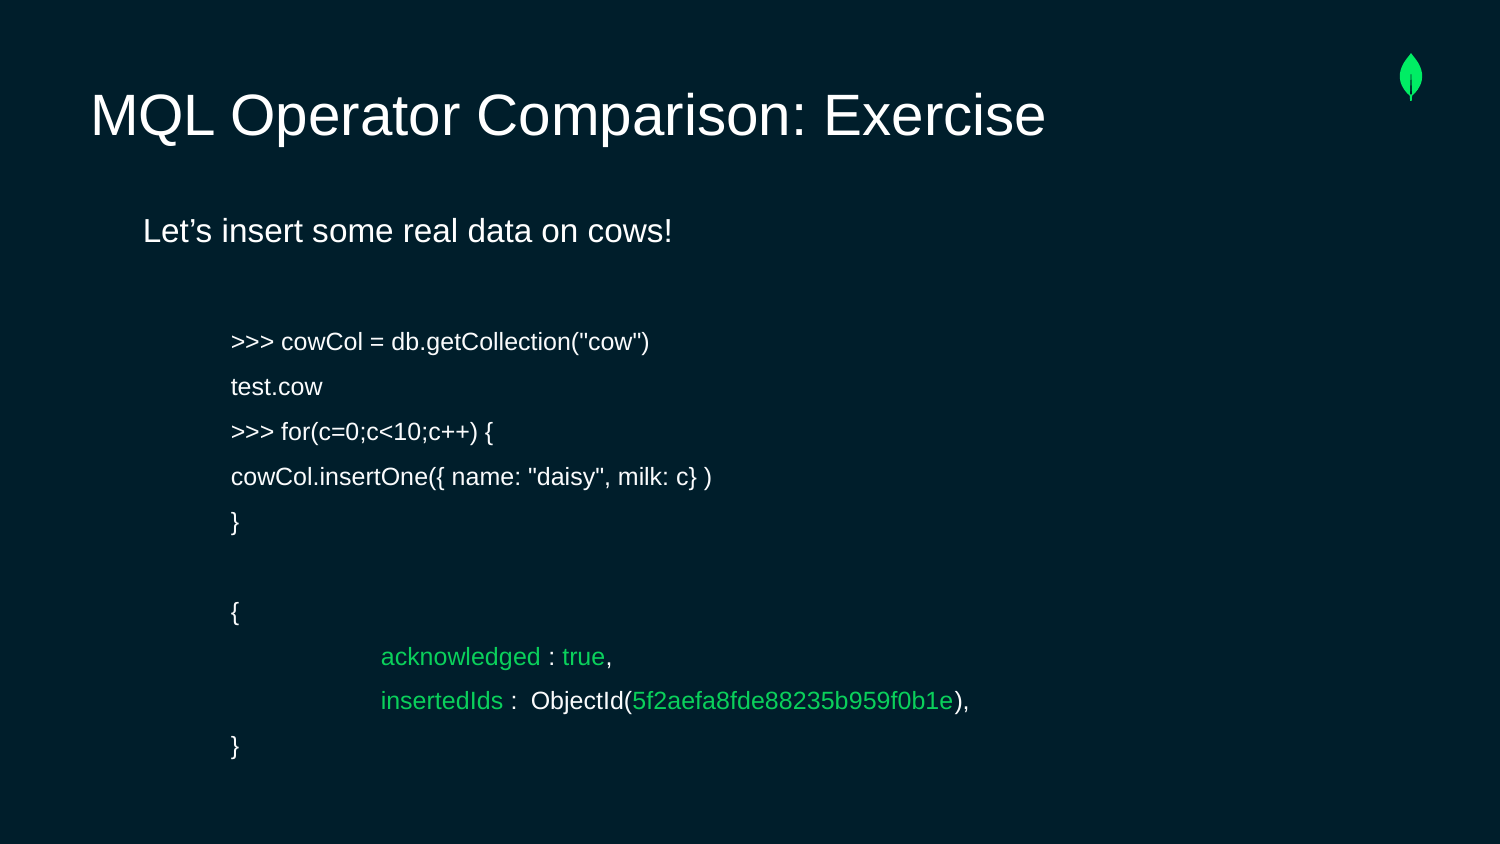

MQL Operator Comparison: Exercise
Let’s insert some real data on cows!
>>> cowCol = db.getCollection("cow")
test.cow
>>> for(c=0;c<10;c++) {
cowCol.insertOne({ name: "daisy", milk: c} )
}

{
	acknowledged : true,
	insertedIds : 	ObjectId(5f2aefa8fde88235b959f0b1e),
}